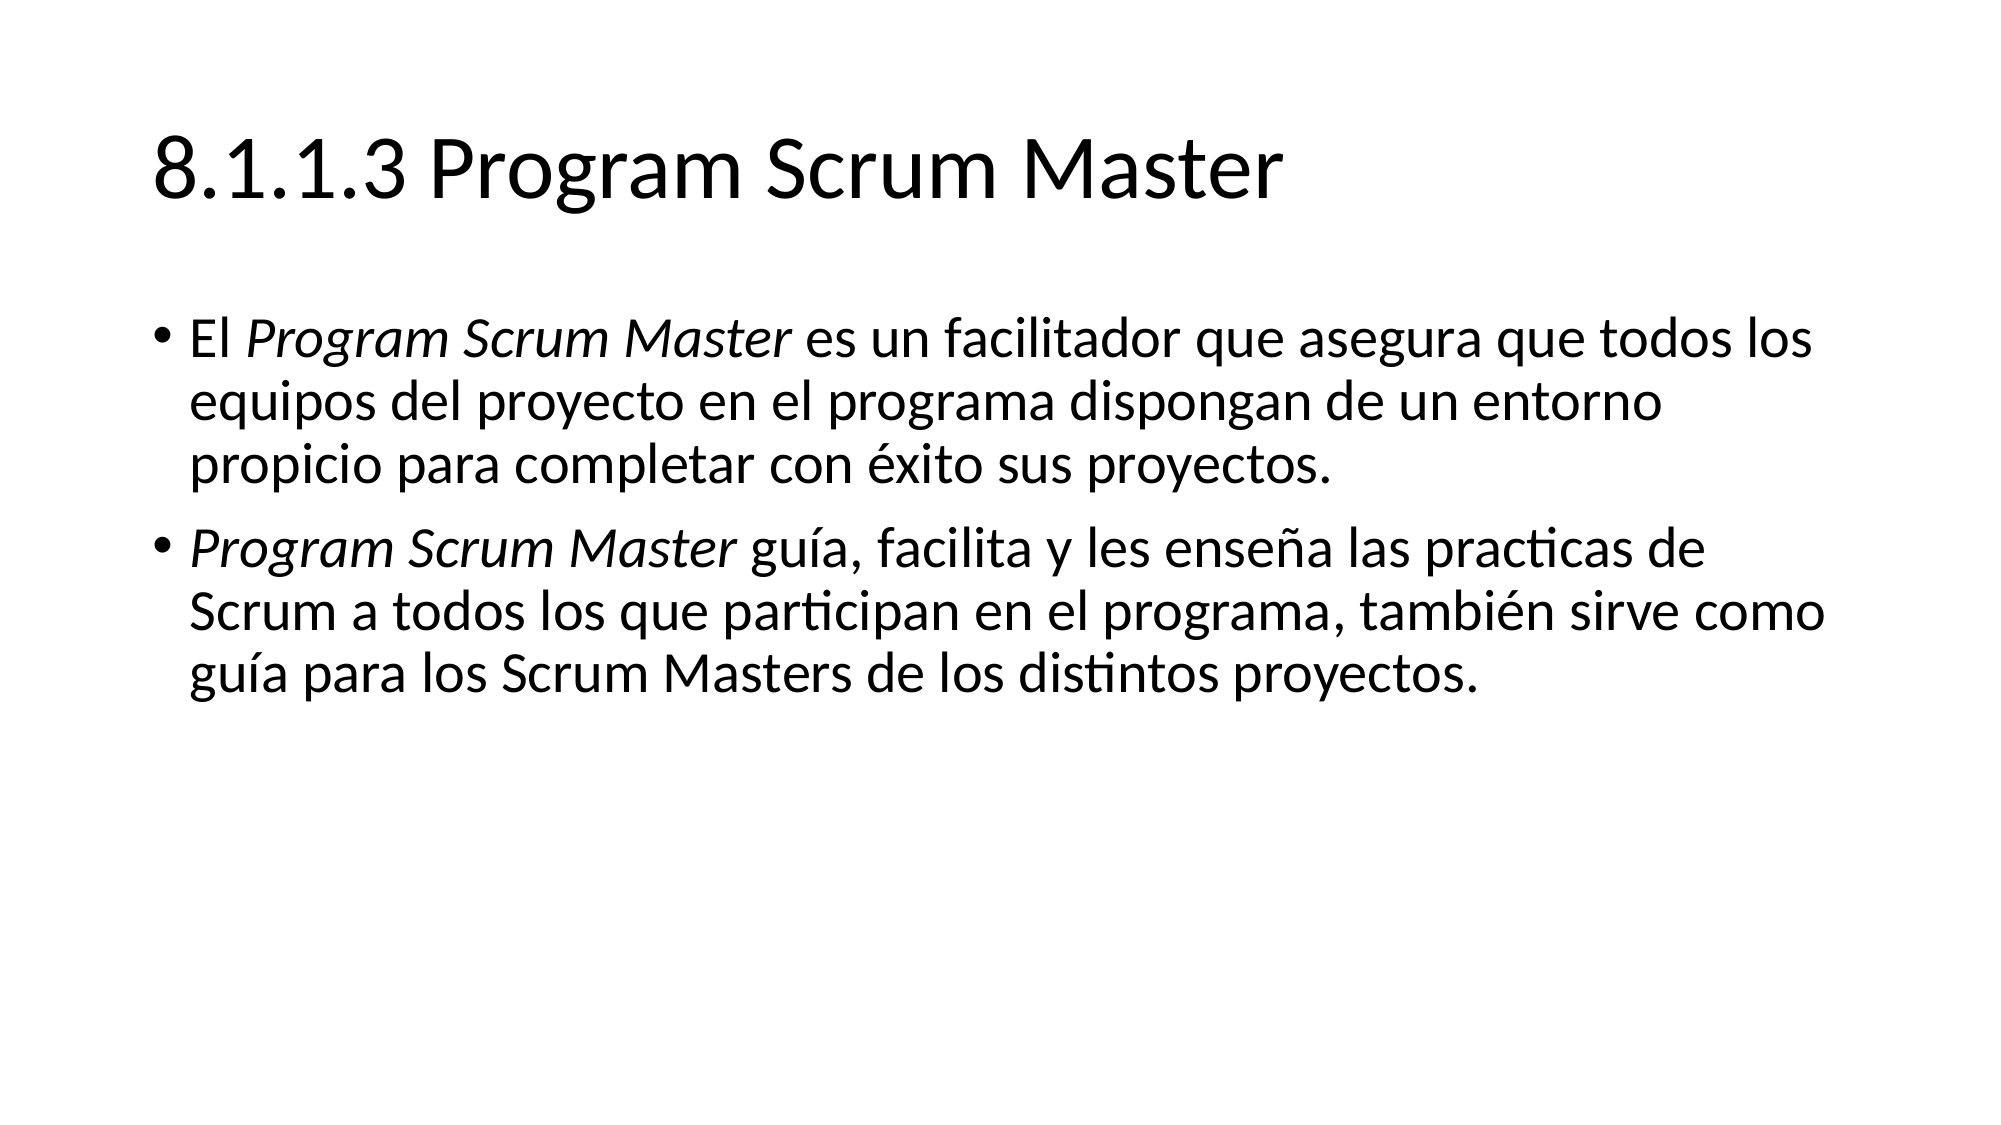

# 8.1.1.3 Program Scrum Master
El Program Scrum Master es un facilitador que asegura que todos los equipos del proyecto en el programa dispongan de un entorno propicio para completar con éxito sus proyectos.
Program Scrum Master guía, facilita y les enseña las practicas de Scrum a todos los que participan en el programa, también sirve como guía para los Scrum Masters de los distintos proyectos.